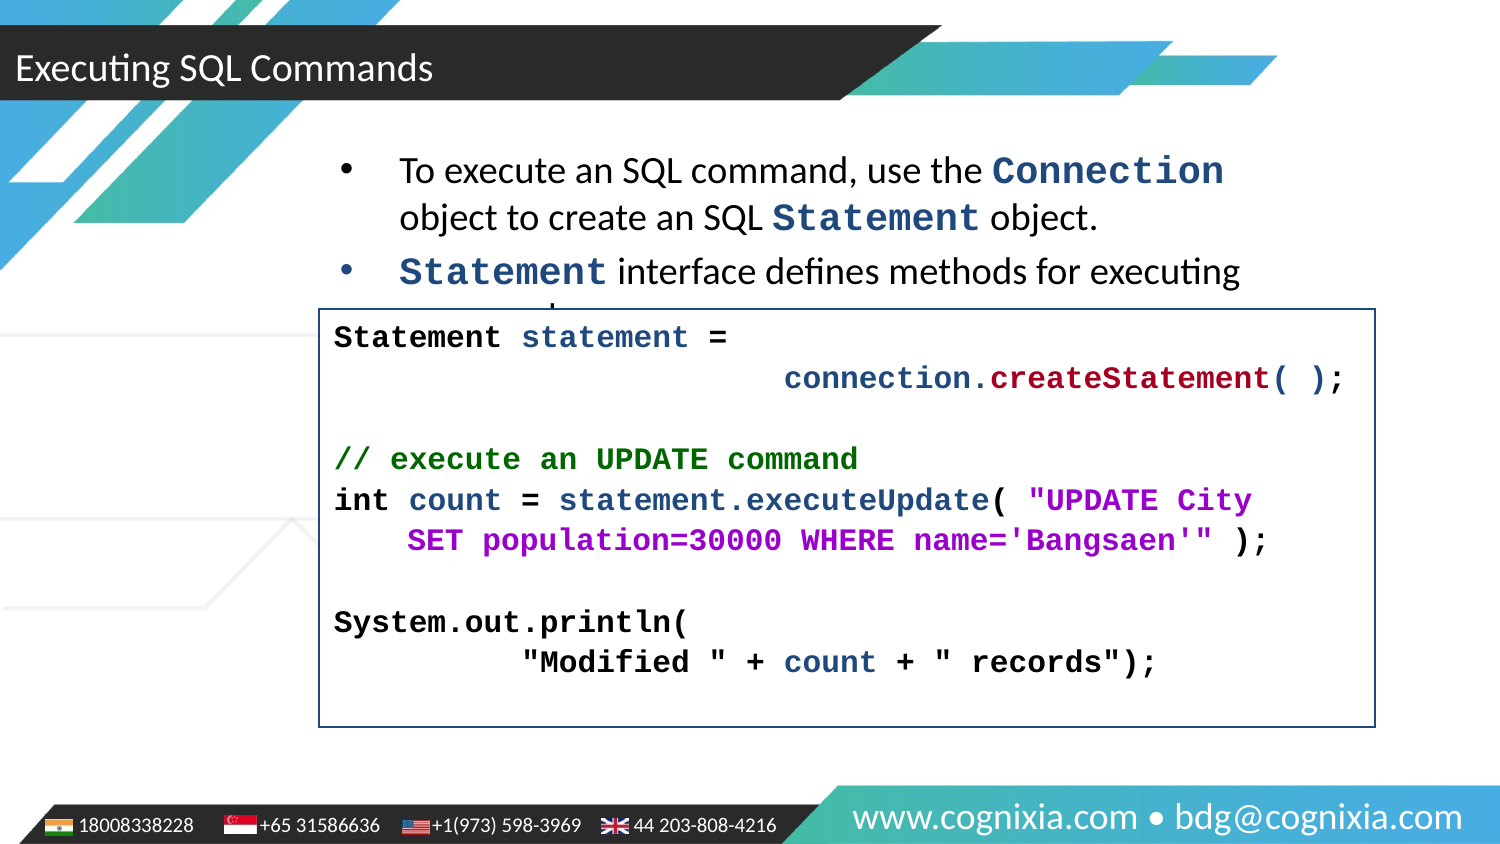

Executing SQL Commands
To execute an SQL command, use the Connection object to create an SQL Statement object.
Statement interface defines methods for executing commands.
Statement statement =
				connection.createStatement( );

// execute an UPDATE command
int count = statement.executeUpdate( "UPDATE City
	SET population=30000 WHERE name='Bangsaen'" );

System.out.println(
          "Modified " + count + " records");